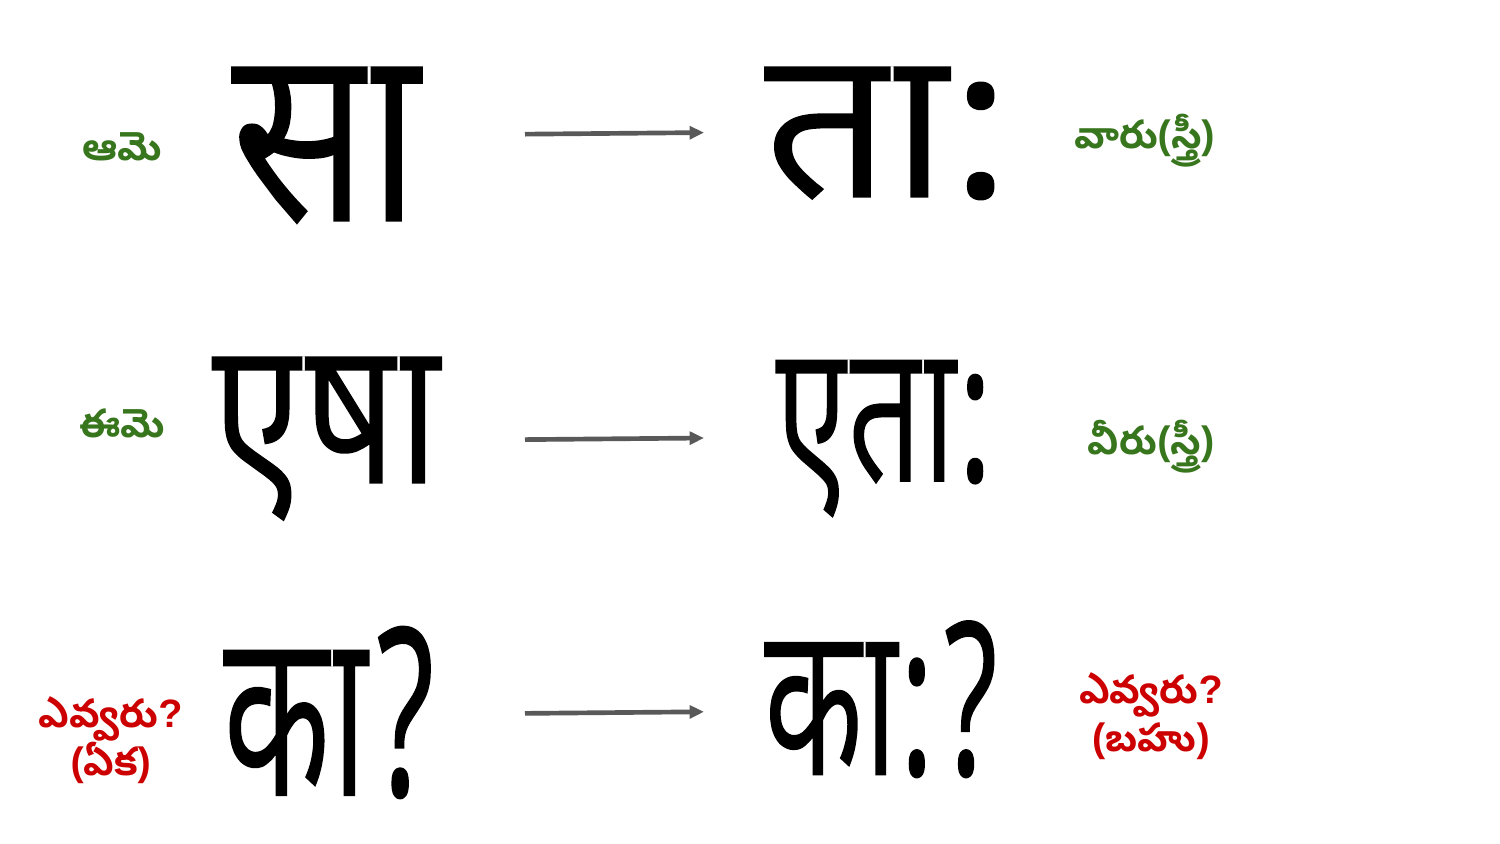

सा
ता:
వారు(స్త్రీ)
ఆమె
एषा
एता:
ఈమె
వీరు(స్త్రీ)
का:?
का?
ఎవ్వరు? (బహు)
ఎవ్వరు? (ఏక)